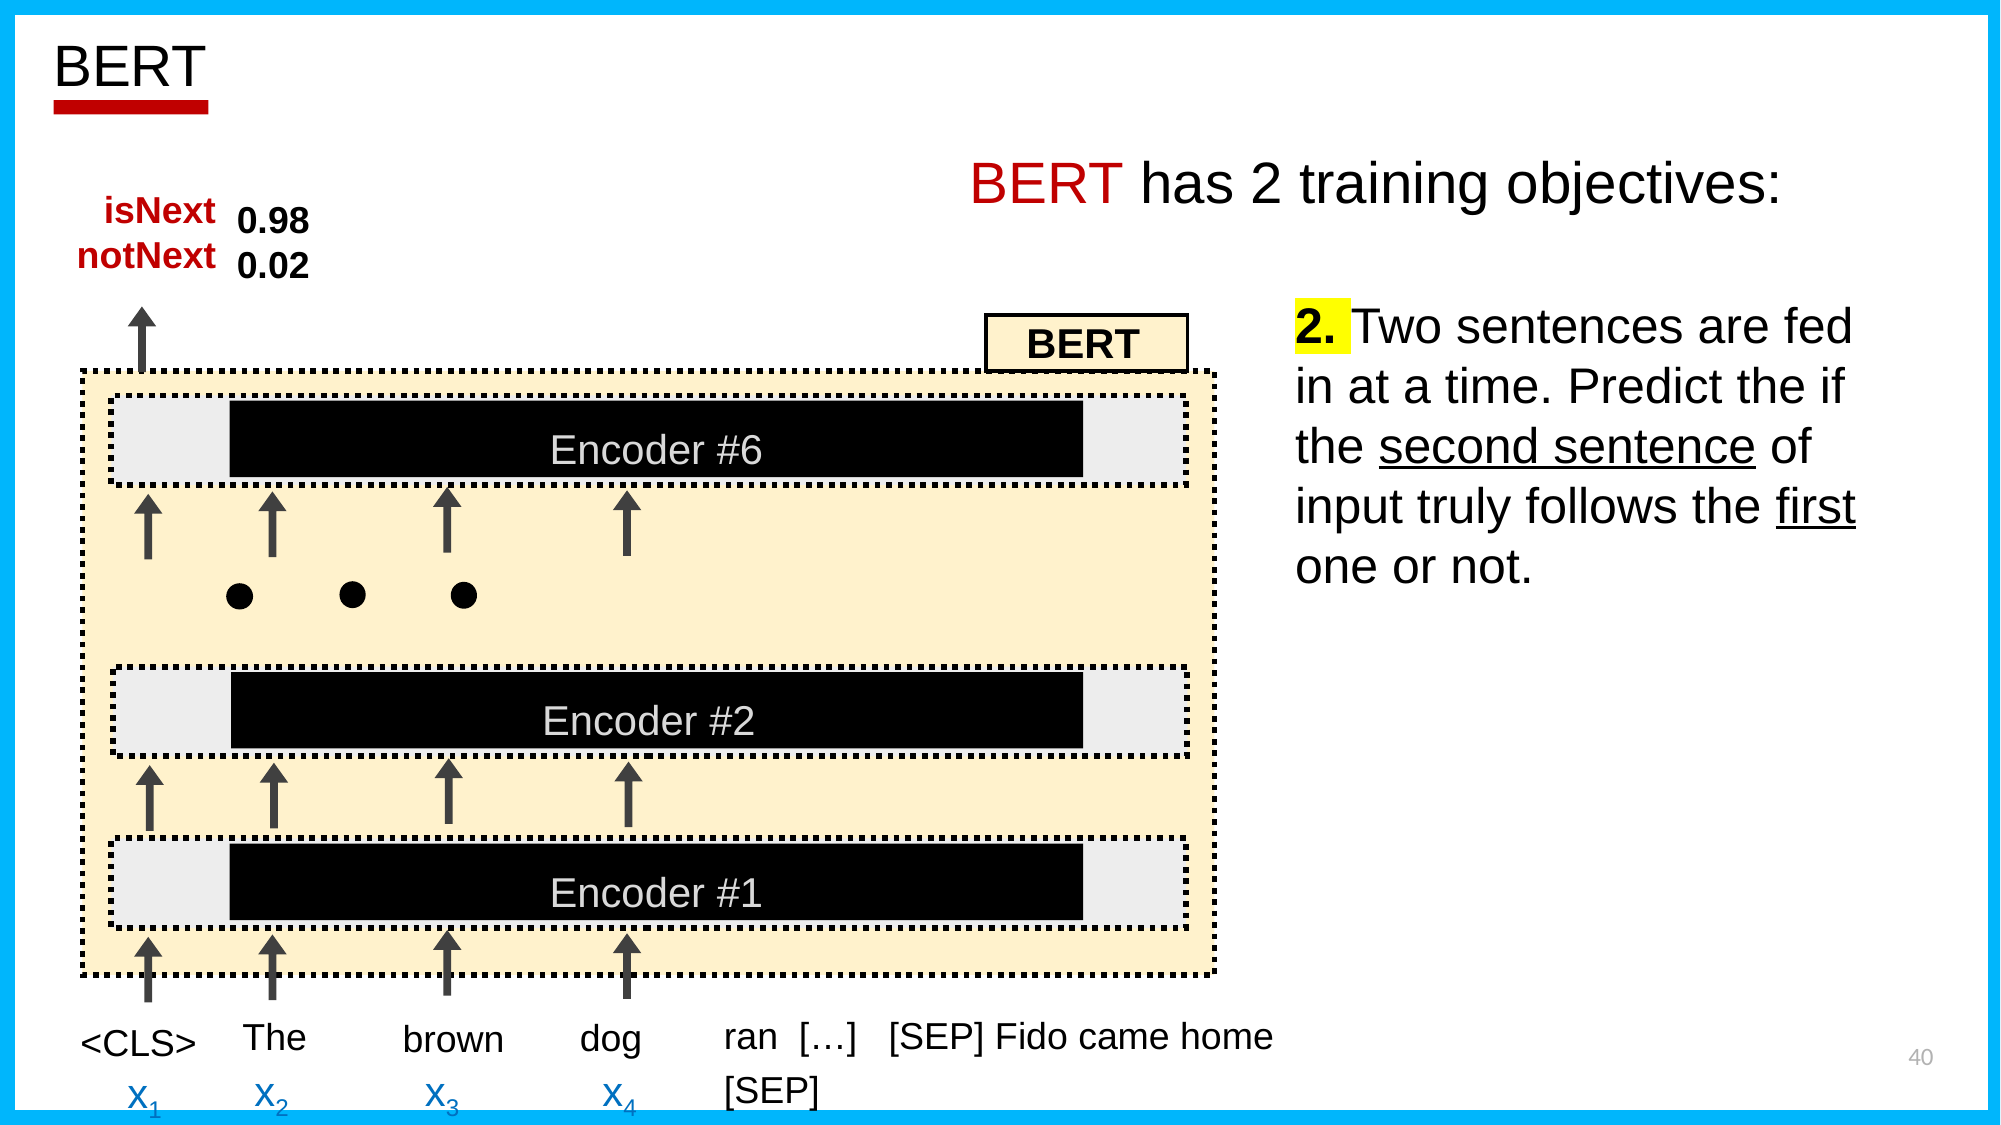

BERT

BERT has 2 training objectives:
isNext
notNext

0.98
0.02
2. Two sentences are fed in at a time. Predict the if the second sentence of input truly follows the first one or not.

BERT

Encoder #6

Encoder #2

Encoder #1

ran  […]   [SEP] Fido came home [SEP]
The
dog
brown
<CLS>
40
x3
x4
x2
x1